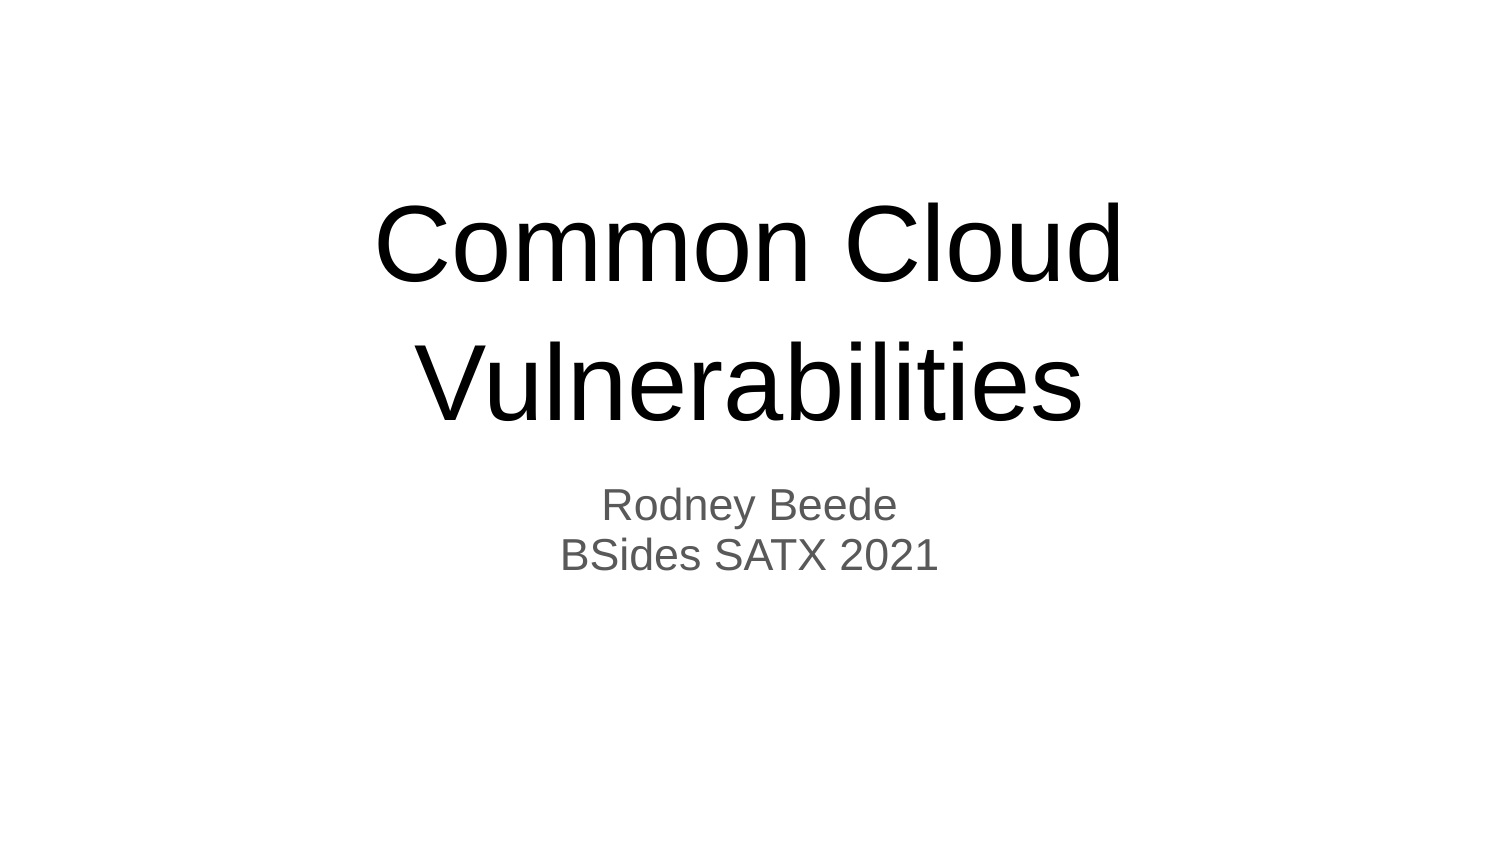

# Common Cloud Vulnerabilities
Rodney Beede
BSides SATX 2021